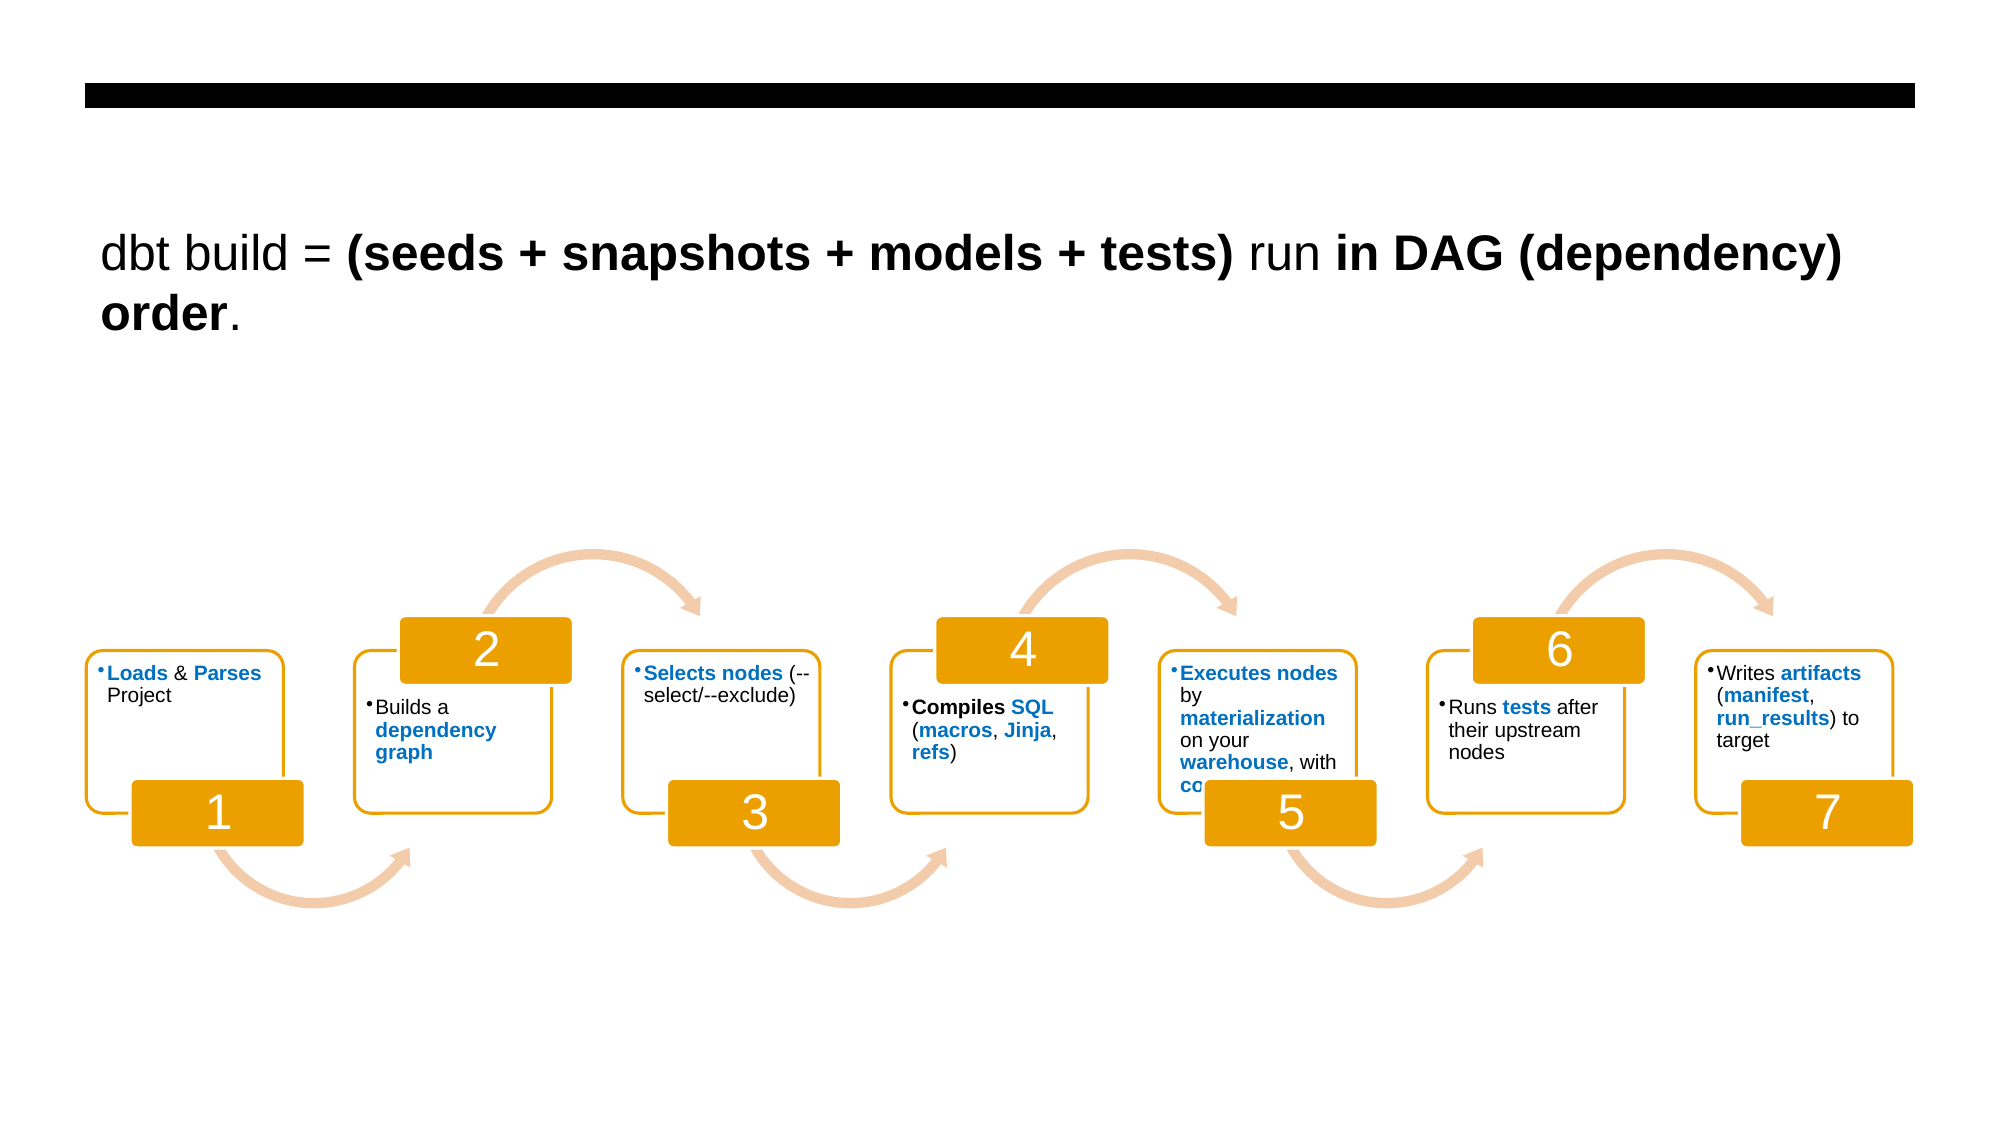

# dbt build = (seeds + snapshots + models + tests) run in DAG (dependency) order.
Loads & Parses Project
1
Builds a dependency graph
2
Selects nodes (--select/--exclude)
3
Compiles SQL (macros, Jinja, refs)
4
Executes nodes by materialization on your warehouse, with concurrency
5
Runs tests after their upstream nodes
6
Writes artifacts (manifest, run_results) to target
7